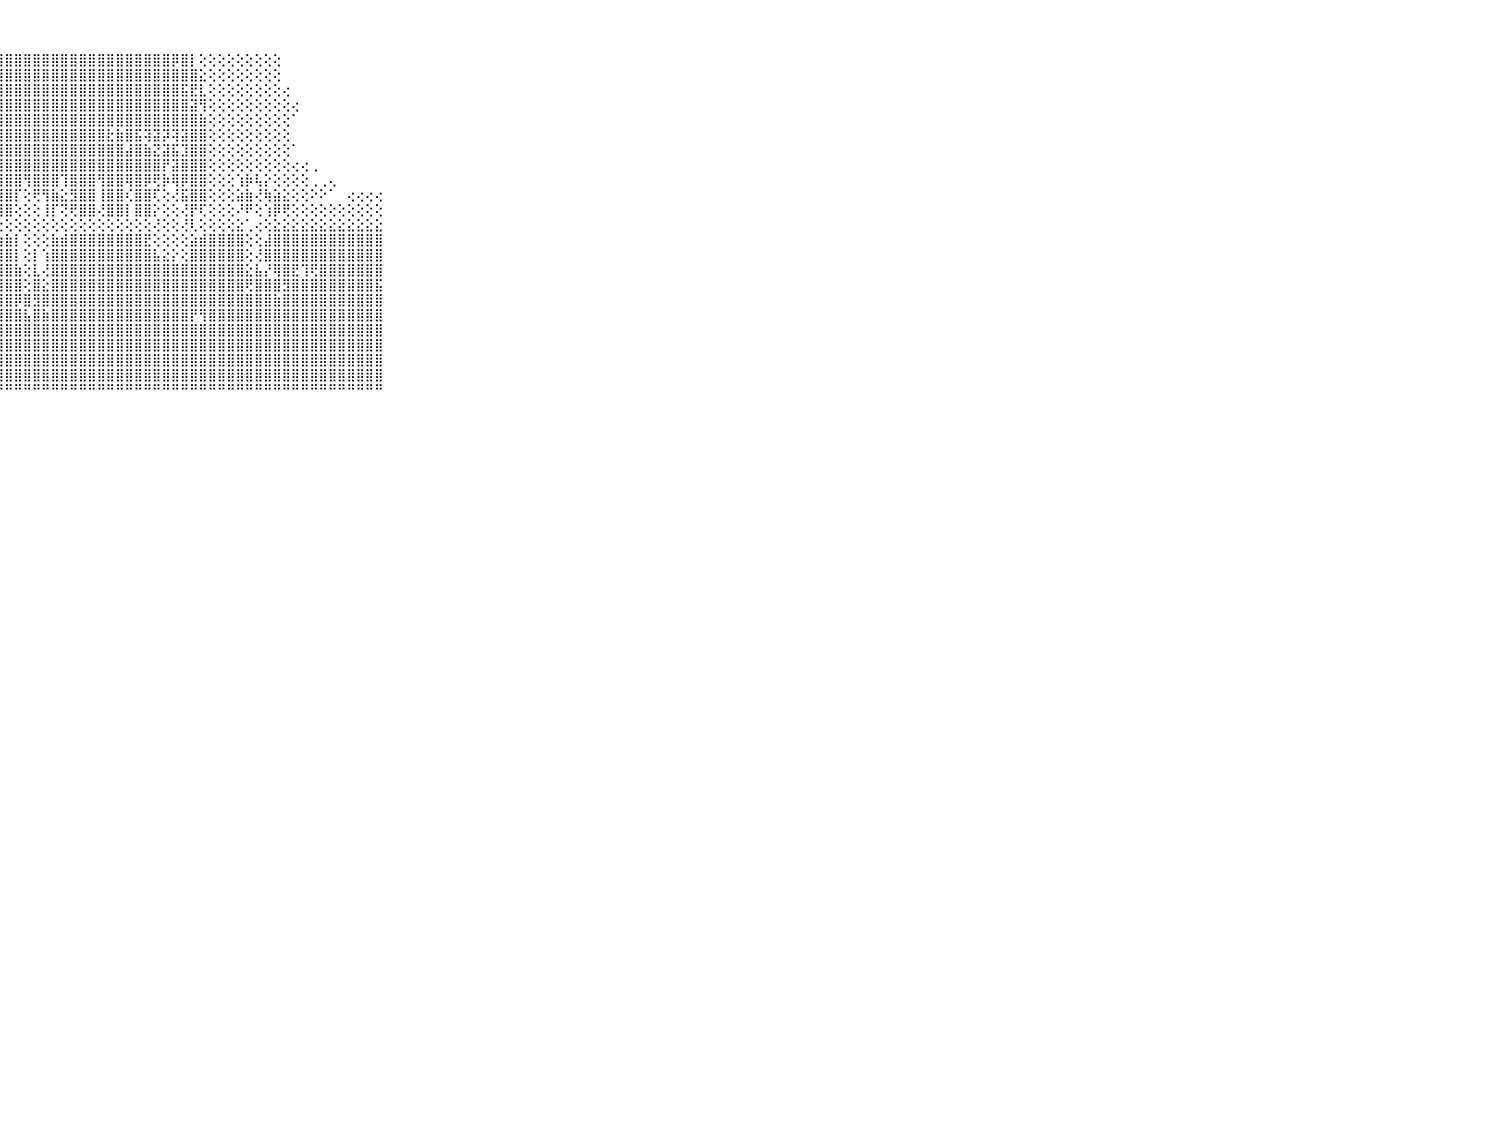

⠀⠀⠀⠀⠀⠀⠀⠀⠀⠀⠀⣿⣿⣿⣿⣿⣿⣿⣿⣿⣿⣿⣿⣿⣿⣿⣿⣿⣿⣿⣿⣿⣿⣿⣿⣿⣿⣿⣿⣿⣿⣿⣿⣿⣿⣿⡿⣿⡇⢕⢕⢕⢕⢕⢕⢕⢕⢕⠀⠀⠀⠀⠀⠀⠀⠀⠀⠀⠀⠀⠀⠀⠀⠀⠀⠀⠀⠀⠀⠀⠀
⠀⠀⠀⠀⠀⠀⠀⠀⠀⠀⠀⣿⣿⣿⣿⣿⣿⣿⣿⣿⣿⣿⣿⣿⣿⣿⣿⣿⣿⣿⣿⣿⣿⣿⣿⣿⣿⣿⣿⣿⣿⣿⣿⣿⣿⣿⣿⣿⣿⣕⢕⢕⢕⢕⢕⢕⢕⢕⠀⠀⠀⠀⠀⠀⠀⠀⠀⠀⠀⠀⠀⠀⠀⠀⠀⠀⠀⠀⠀⠀⠀
⠀⠀⠀⠀⠀⠀⠀⠀⠀⠀⠀⣿⣿⣿⣿⣿⣿⣿⣿⣿⣿⣿⣿⣿⣿⣿⣿⣿⣿⣿⣿⣿⣿⣿⣿⣿⣿⣿⣿⣿⣿⣿⣿⣿⣿⣿⣿⣯⣟⣇⢕⢕⢕⢕⢕⢕⢕⢕⢔⠀⠀⠀⠀⠀⠀⠀⠀⠀⠀⠀⠀⠀⠀⠀⠀⠀⠀⠀⠀⠀⠀
⠀⠀⠀⠀⠀⠀⠀⠀⠀⠀⠀⣿⣿⣿⣿⣿⣿⣿⣿⣿⣿⣿⣿⣿⣿⣿⣿⣿⣿⣿⣿⣿⣿⣿⣿⣿⣿⣿⣿⣿⣿⣿⣿⣿⣿⣿⣿⣿⣽⢻⢕⢕⢕⢕⢕⢕⢕⢕⢕⢔⠀⠀⠀⠀⠀⠀⠀⠀⠀⠀⠀⠀⠀⠀⠀⠀⠀⠀⠀⠀⠀
⠀⠀⠀⠀⠀⠀⠀⠀⠀⠀⠀⣿⣿⣿⣽⣿⣿⣿⣿⣿⣿⣿⣿⣿⣿⣿⣿⣿⣿⣿⣿⣿⣿⣿⣿⣿⣿⣿⣿⣿⣿⣿⣿⣿⣿⣿⣿⣿⣿⣷⢕⢕⢕⢕⢕⢕⢕⢕⢕⠁⠀⠀⠀⠀⠀⠀⠀⠀⠀⠀⠀⠀⠀⠀⠀⠀⠀⠀⠀⠀⠀
⠀⠀⠀⠀⠀⠀⠀⠀⠀⠀⠀⣿⣿⣿⣿⣧⣿⣿⣿⣿⣿⣿⣿⣿⣿⣿⣿⣿⣿⣿⣿⣿⣿⣿⣿⣿⣿⣿⣿⣗⣷⣿⣯⢽⣽⡽⢽⣽⣿⣿⢕⢕⢕⢕⢕⢕⢕⢕⢕⠀⠀⠀⠀⠀⠀⠀⠀⠀⠀⠀⠀⠀⠀⠀⠀⠀⠀⠀⠀⠀⠀
⠀⠀⠀⠀⠀⠀⠀⠀⠀⠀⠀⣿⣿⣿⣿⣿⣿⣿⣿⣿⣿⣿⣿⣿⣿⣿⣿⣿⣿⣿⣿⣿⣿⣿⣿⣿⣿⣿⣿⣿⣿⣼⣿⣷⣝⣽⣯⣹⣿⣿⢕⢕⢕⢕⢕⢕⢕⢕⢕⠁⠀⠀⠀⠀⠀⠀⠀⠀⠀⠀⠀⠀⠀⠀⠀⠀⠀⠀⠀⠀⠀
⠀⠀⠀⠀⠀⠀⠀⠀⠀⠀⠀⣿⣿⣿⣿⣿⣿⣿⣿⣿⣿⣯⣿⣿⣿⣿⣿⣿⣿⣿⣿⣿⣿⣿⣿⣿⣿⣿⣿⣿⣿⣿⣿⣿⣿⡟⣽⣿⣿⣿⢕⢕⢕⢕⢕⢕⢕⢕⢕⢔⢔⢀⠀⠀⠀⠀⠀⠀⠀⠀⠀⠀⠀⠀⠀⠀⠀⠀⠀⠀⠀
⠀⠀⠀⠀⠀⠀⠀⠀⠀⠀⠀⢻⣿⣿⣿⣿⢹⣿⣿⣿⣿⢣⣿⣿⣿⣿⢿⣿⣿⣿⢻⣿⣿⣿⢹⣿⣿⣿⢻⣿⣿⢿⣿⡿⢟⡷⢿⡿⣿⣿⢕⢕⢕⢱⡷⢧⡕⢕⢕⢕⢕⢀⢀⢄⠀⠀⠀⠀⠀⠀⠀⠀⠀⠀⠀⠀⠀⠀⠀⠀⠀
⠀⠀⠀⠀⠀⠀⠀⠀⠀⠀⠀⢸⣿⣿⣿⣿⢹⣿⣿⣿⡿⢕⢸⣿⣿⣿⣼⣿⣿⡏⢕⢟⢻⣷⣕⣻⣿⣿⢸⣿⣿⢎⣿⣿⢏⢕⢜⣯⣿⣿⢕⢕⢕⣵⣷⢜⢷⣵⣕⢕⢕⠕⠕⠁⠀⢔⢔⢔⢔⠀⠀⠀⠀⠀⠀⠀⠀⠀⠀⠀⠀
⠀⠀⠀⠀⠀⠀⠀⠀⠀⠀⠀⢜⣿⣿⣿⣿⢜⣿⣿⣿⡇⢕⢸⣿⣿⣿⢜⣿⣿⢕⢕⢕⢸⡏⢝⢟⣿⣿⢜⣿⣿⡇⣿⣿⡕⢕⢕⢜⡟⢏⢕⢕⢕⠜⠟⢕⢱⡿⢟⢕⢕⢕⢕⢕⢕⢕⢕⢕⢕⠀⠀⠀⠀⠀⠀⠀⠀⠀⠀⠀⠀
⠀⠀⠀⠀⠀⠀⠀⠀⠀⠀⠀⢕⢕⢕⢕⢕⢕⢕⢕⢝⢕⢕⢕⢜⢕⢕⢕⢕⢕⢕⢕⢕⢕⢕⢕⢕⢕⢕⢕⢕⢕⢕⢕⢕⢜⢕⢕⢜⢇⢕⢕⢕⢕⣕⢁⢔⢕⣕⣕⣕⣕⣕⣕⣕⣕⣕⣕⣕⣕⠀⠀⠀⠀⠀⠀⠀⠀⠀⠀⠀⠀
⠀⠀⠀⠀⠀⠀⠀⠀⠀⠀⠀⣵⣷⣷⣷⣷⣷⣵⣵⣷⣷⣷⣷⣷⣷⣷⣷⣷⣷⡇⢕⢕⢕⣷⣾⣿⣿⣿⣿⣿⣿⣿⣿⣟⢕⢕⢕⢕⣵⣾⣿⣿⣿⣿⢕⢕⣼⣿⣿⣿⣿⣿⣿⣿⣿⣿⣿⣿⣿⠀⠀⠀⠀⠀⠀⠀⠀⠀⠀⠀⠀
⠀⠀⠀⠀⠀⠀⠀⠀⠀⠀⠀⣿⣿⣿⣿⣿⣿⣿⣿⣿⣿⣿⣿⣿⣿⣿⣿⣿⣿⡇⢕⡇⢱⣿⣿⣿⣿⣿⣿⣿⣿⣿⣿⣿⣧⣕⡕⢕⣿⣿⣿⣿⣿⣿⢕⢜⣿⣿⣿⣿⣿⣿⣿⣿⣿⣿⣿⣿⣿⠀⠀⠀⠀⠀⠀⠀⠀⠀⠀⠀⠀
⠀⠀⠀⠀⠀⠀⠀⠀⠀⠀⠀⣿⣿⣿⣿⣿⣿⣿⣿⣿⣿⣿⣿⣿⣿⣿⣿⣿⣿⣷⢕⣇⢜⣿⣿⣿⣿⣿⣿⣿⣿⣿⣿⣿⣿⣿⣿⣿⣿⣿⣿⣿⣿⣿⣕⣧⡜⢿⣿⣟⢹⢟⣿⣿⣿⣿⣿⣿⣿⠀⠀⠀⠀⠀⠀⠀⠀⠀⠀⠀⠀
⠀⠀⠀⠀⠀⠀⠀⠀⠀⠀⠀⣿⣿⣿⣿⣿⣿⣿⣿⣿⣿⣿⣿⣿⣿⣿⣿⣿⣿⣿⢕⣿⣕⣿⣿⣿⣿⣿⣿⣿⣿⣿⣿⣿⣿⣿⣿⣿⣿⣿⣿⣿⣿⣿⢟⣿⣿⣿⣻⣿⣿⣿⣿⣿⣿⣿⣿⣿⣯⠀⠀⠀⠀⠀⠀⠀⠀⠀⠀⠀⠀
⠀⠀⠀⠀⠀⠀⠀⠀⠀⠀⠀⣿⣿⣿⣿⣿⣿⣿⣿⣿⣿⣿⣿⣿⣿⣿⣿⣿⣿⡿⣿⣻⣿⣿⣿⣿⣿⣿⣿⣿⣿⣿⣿⣿⣿⣿⣿⣿⣿⣿⣿⣿⣿⣿⣿⣿⣿⣷⣿⣿⣿⣿⣿⣿⣿⣿⣿⣿⣿⠀⠀⠀⠀⠀⠀⠀⠀⠀⠀⠀⠀
⠀⠀⠀⠀⠀⠀⠀⠀⠀⠀⠀⣿⣿⣿⣿⣿⣿⣿⣿⣿⣿⣿⣿⣿⣿⣿⣿⣿⣿⣿⣧⣿⣷⣿⣿⣿⣿⣿⣿⣿⣿⣿⣿⣿⣿⣿⣿⣿⡟⢻⣿⣿⣿⣿⣿⣿⣿⣿⣿⣿⣿⣿⣿⣿⣿⣿⣿⣿⣿⠀⠀⠀⠀⠀⠀⠀⠀⠀⠀⠀⠀
⠀⠀⠀⠀⠀⠀⠀⠀⠀⠀⠀⣿⣿⣿⣿⣿⣿⣿⣿⣿⣿⣿⣿⣿⣿⣿⣿⣿⣿⣿⣿⣿⣿⣿⣿⣿⣿⣿⣿⣿⣿⣿⣿⣿⣿⣿⣿⣿⣿⣿⣿⣿⣿⣿⣿⣿⣿⣿⣿⣿⣿⣿⣿⣿⣿⣿⣿⣿⣿⠀⠀⠀⠀⠀⠀⠀⠀⠀⠀⠀⠀
⠀⠀⠀⠀⠀⠀⠀⠀⠀⠀⠀⣿⣿⣿⣿⣿⣿⣿⣿⣿⣿⣿⣿⣿⣿⣿⣿⣿⣿⣿⣿⣿⣿⣿⣿⣿⣿⣿⣿⣿⣿⣿⣿⣿⣿⣿⣿⣿⣿⣿⣿⣿⣿⣿⣿⣿⣿⣿⣿⣿⣿⣿⣿⣿⣿⣿⣿⣿⣿⠀⠀⠀⠀⠀⠀⠀⠀⠀⠀⠀⠀
⠀⠀⠀⠀⠀⠀⠀⠀⠀⠀⠀⣿⣿⣿⣿⣿⣿⣿⣿⣿⣿⣿⣿⣿⣿⣿⣿⣿⣿⣿⣿⣿⣿⣿⣿⣿⣿⣿⣿⣿⣿⣿⣿⣿⣿⣿⣿⣿⣿⣿⣿⣿⣿⣿⣿⣿⣿⣿⣿⣿⣿⣿⣿⣿⣿⣿⣿⣿⣿⠀⠀⠀⠀⠀⠀⠀⠀⠀⠀⠀⠀
⠀⠀⠀⠀⠀⠀⠀⠀⠀⠀⠀⣿⣿⣿⣿⣿⣿⣿⣿⣿⣿⣿⣿⣿⣿⣿⣿⣿⣿⣿⣿⣿⣿⣿⣿⣿⣿⣿⣿⣿⣿⣿⣿⣿⣿⣿⣿⣿⣿⣿⣿⣿⣿⣿⣿⣿⣿⣿⣿⣿⣿⣿⣿⣿⣿⣿⣿⣿⣿⠀⠀⠀⠀⠀⠀⠀⠀⠀⠀⠀⠀
⠀⠀⠀⠀⠀⠀⠀⠀⠀⠀⠀⠛⠛⠛⠛⠛⠛⠛⠛⠛⠛⠛⠛⠛⠛⠛⠛⠛⠛⠛⠛⠛⠛⠛⠛⠛⠛⠛⠛⠛⠛⠛⠛⠛⠛⠛⠛⠛⠛⠛⠛⠛⠛⠛⠛⠛⠛⠛⠛⠛⠛⠛⠛⠛⠛⠛⠛⠛⠛⠀⠀⠀⠀⠀⠀⠀⠀⠀⠀⠀⠀